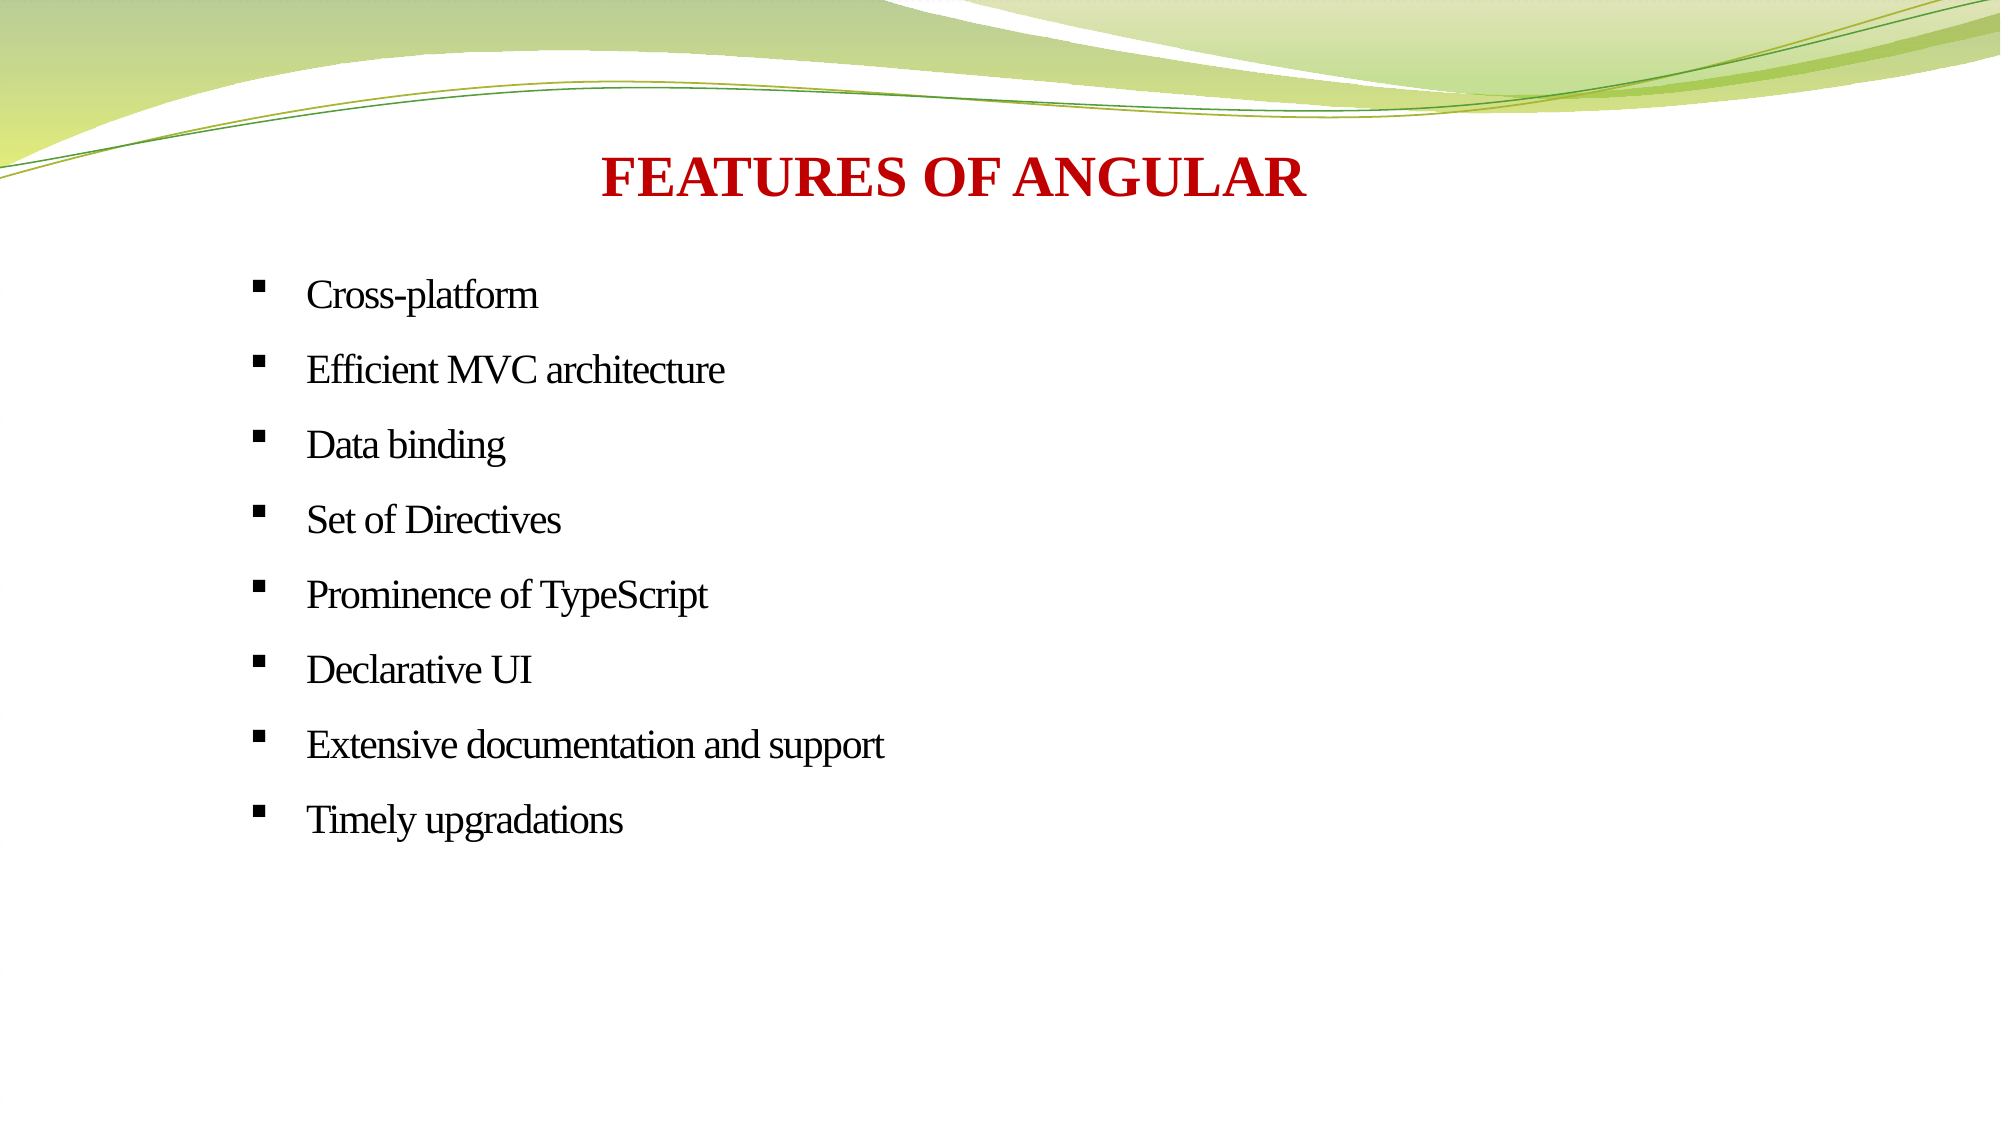

FEATURES OF ANGULAR
Cross-platform
Efficient MVC architecture
Data binding
Set of Directives
Prominence of TypeScript
Declarative UI
Extensive documentation and support
Timely upgradations